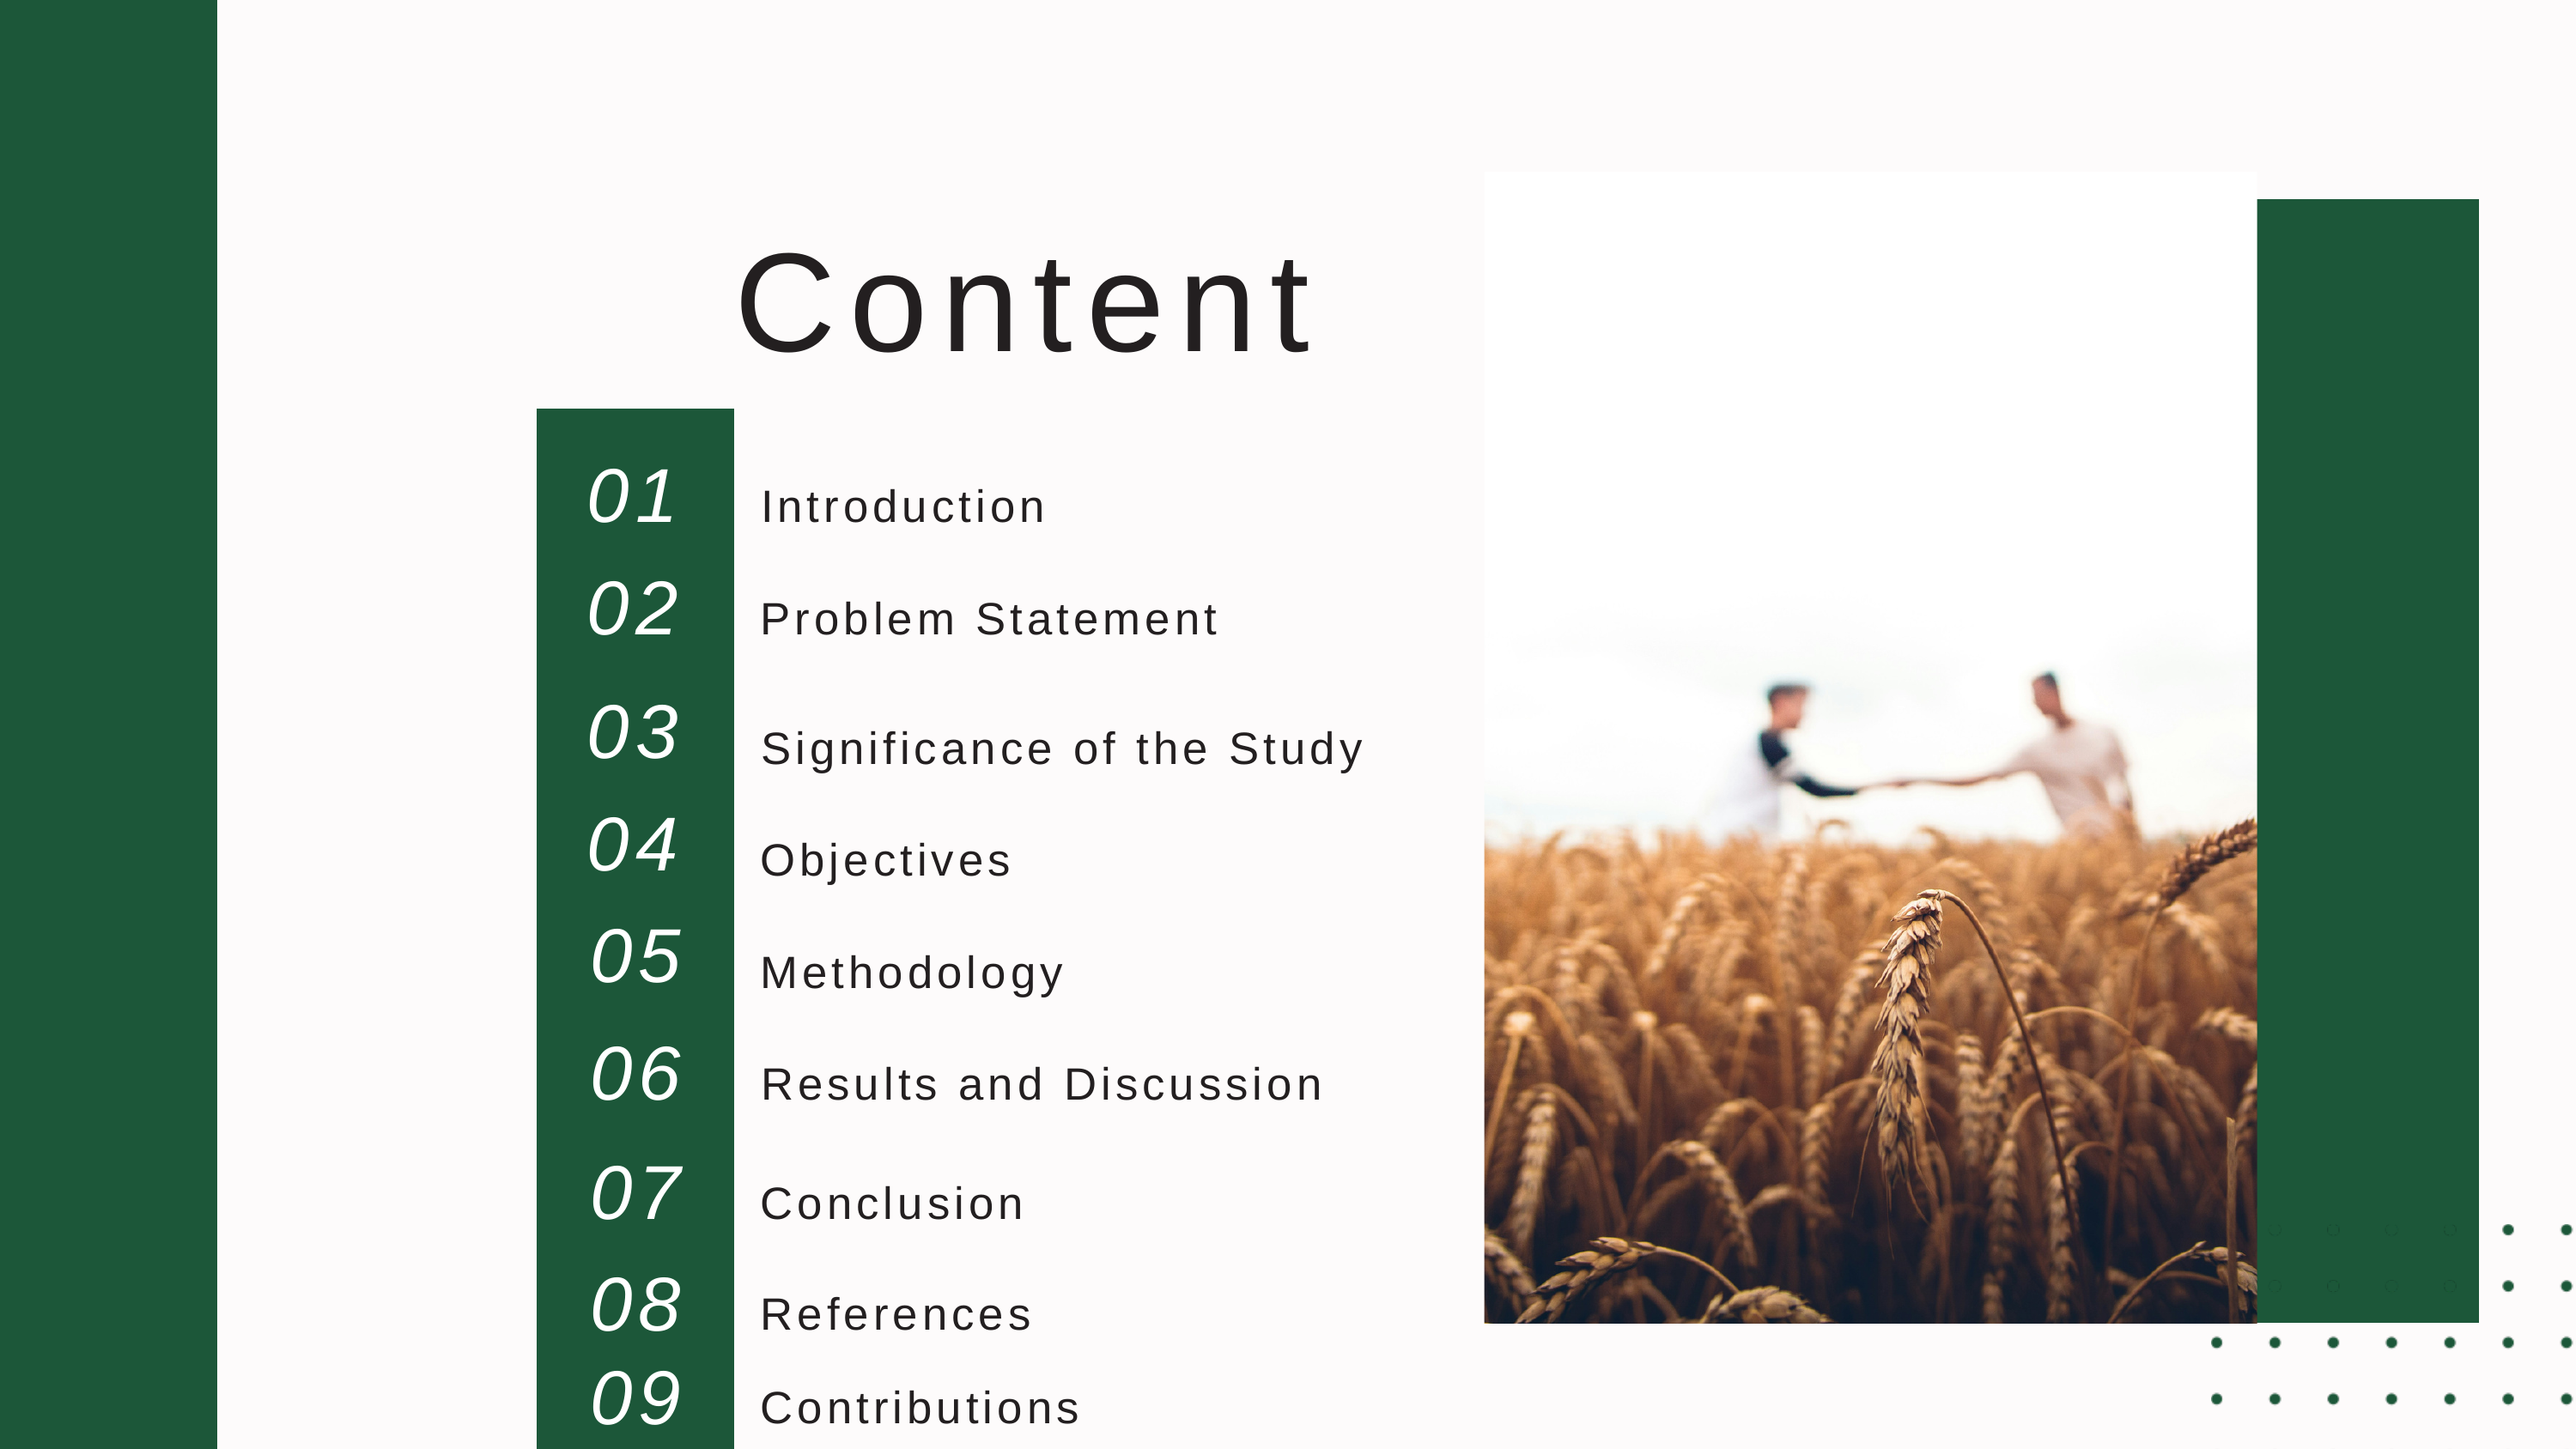

Content

01
Introduction
02
Problem Statement
03
Significance of the Study
04
Objectives
05
Methodology
06
Results and Discussion
07
Conclusion

08
References
09
Contributions